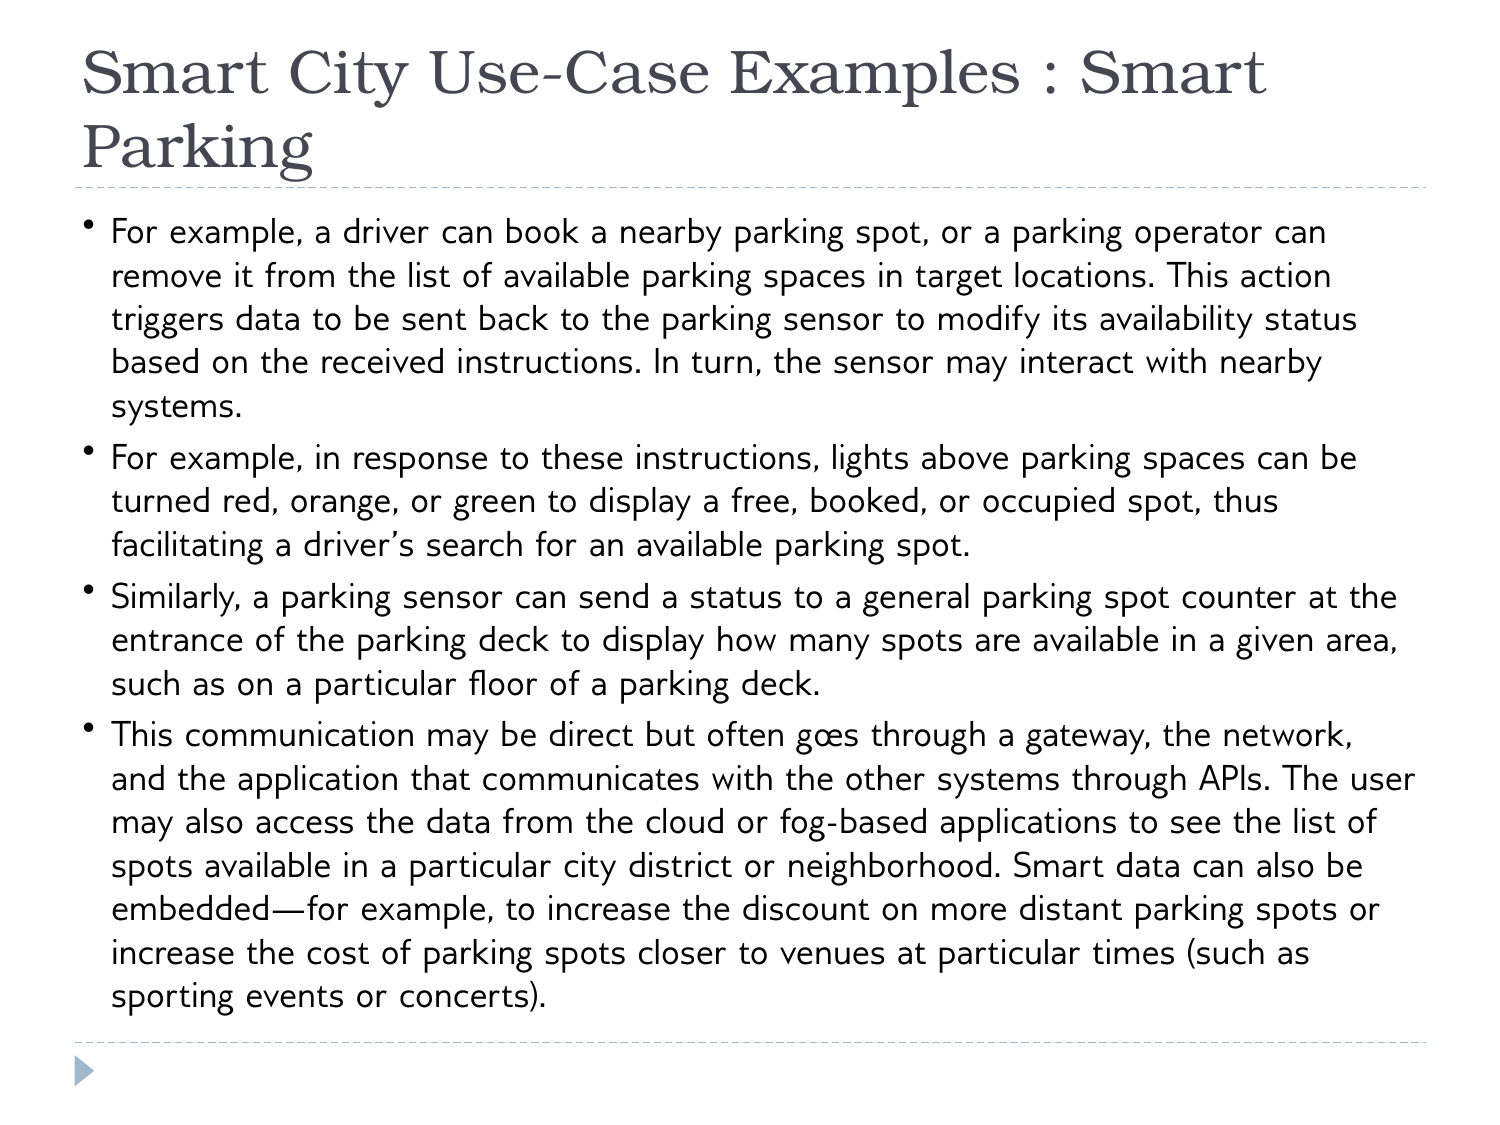

# Smart City Use-Case Examples : Smart Parking
For example, a driver can book a nearby parking spot, or a parking operator can remove it from the list of available parking spaces in target locations. This action triggers data to be sent back to the parking sensor to modify its availability status based on the received instructions. In turn, the sensor may interact with nearby systems.
For example, in response to these instructions, lights above parking spaces can be turned red, orange, or green to display a free, booked, or occupied spot, thus facilitating a driver’s search for an available parking spot.
Similarly, a parking sensor can send a status to a general parking spot counter at the entrance of the parking deck to display how many spots are available in a given area, such as on a particular floor of a parking deck.
This communication may be direct but often goes through a gateway, the network, and the application that communicates with the other systems through APIs. The user may also access the data from the cloud or fog-based applications to see the list of spots available in a particular city district or neighborhood. Smart data can also be embedded—for example, to increase the discount on more distant parking spots or increase the cost of parking spots closer to venues at particular times (such as sporting events or concerts).